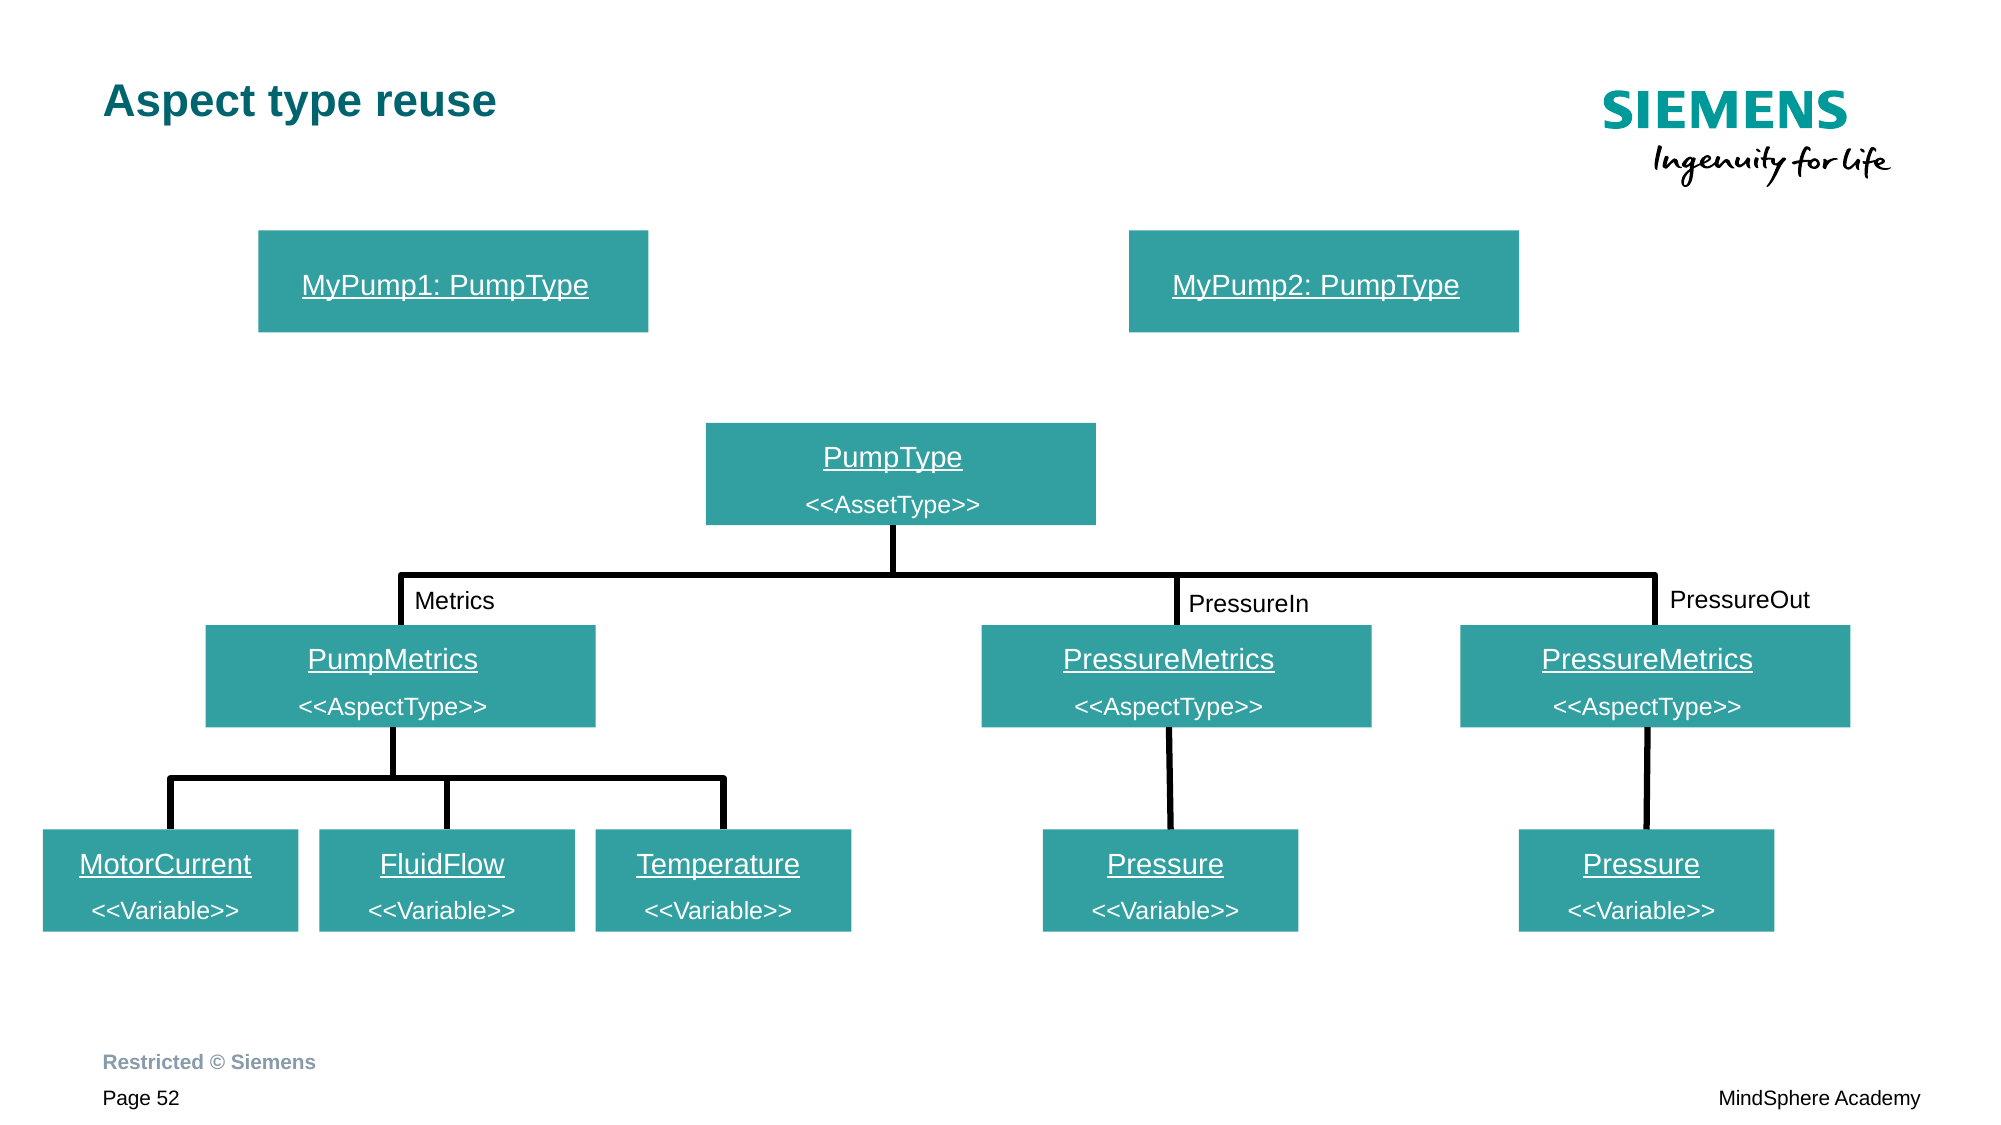

# Aspect type reuse

MyPump1: PumpType

MyPump2: PumpType

PumpType
<<AssetType>>
PressureOut
Metrics
PressureIn

PumpMetrics
<<AspectType>>

PressureMetrics
<<AspectType>>

PressureMetrics
<<AspectType>>

MotorCurrent
<<Variable>>

FluidFlow
<<Variable>>

Temperature
<<Variable>>

Pressure
<<Variable>>

Pressure
<<Variable>>